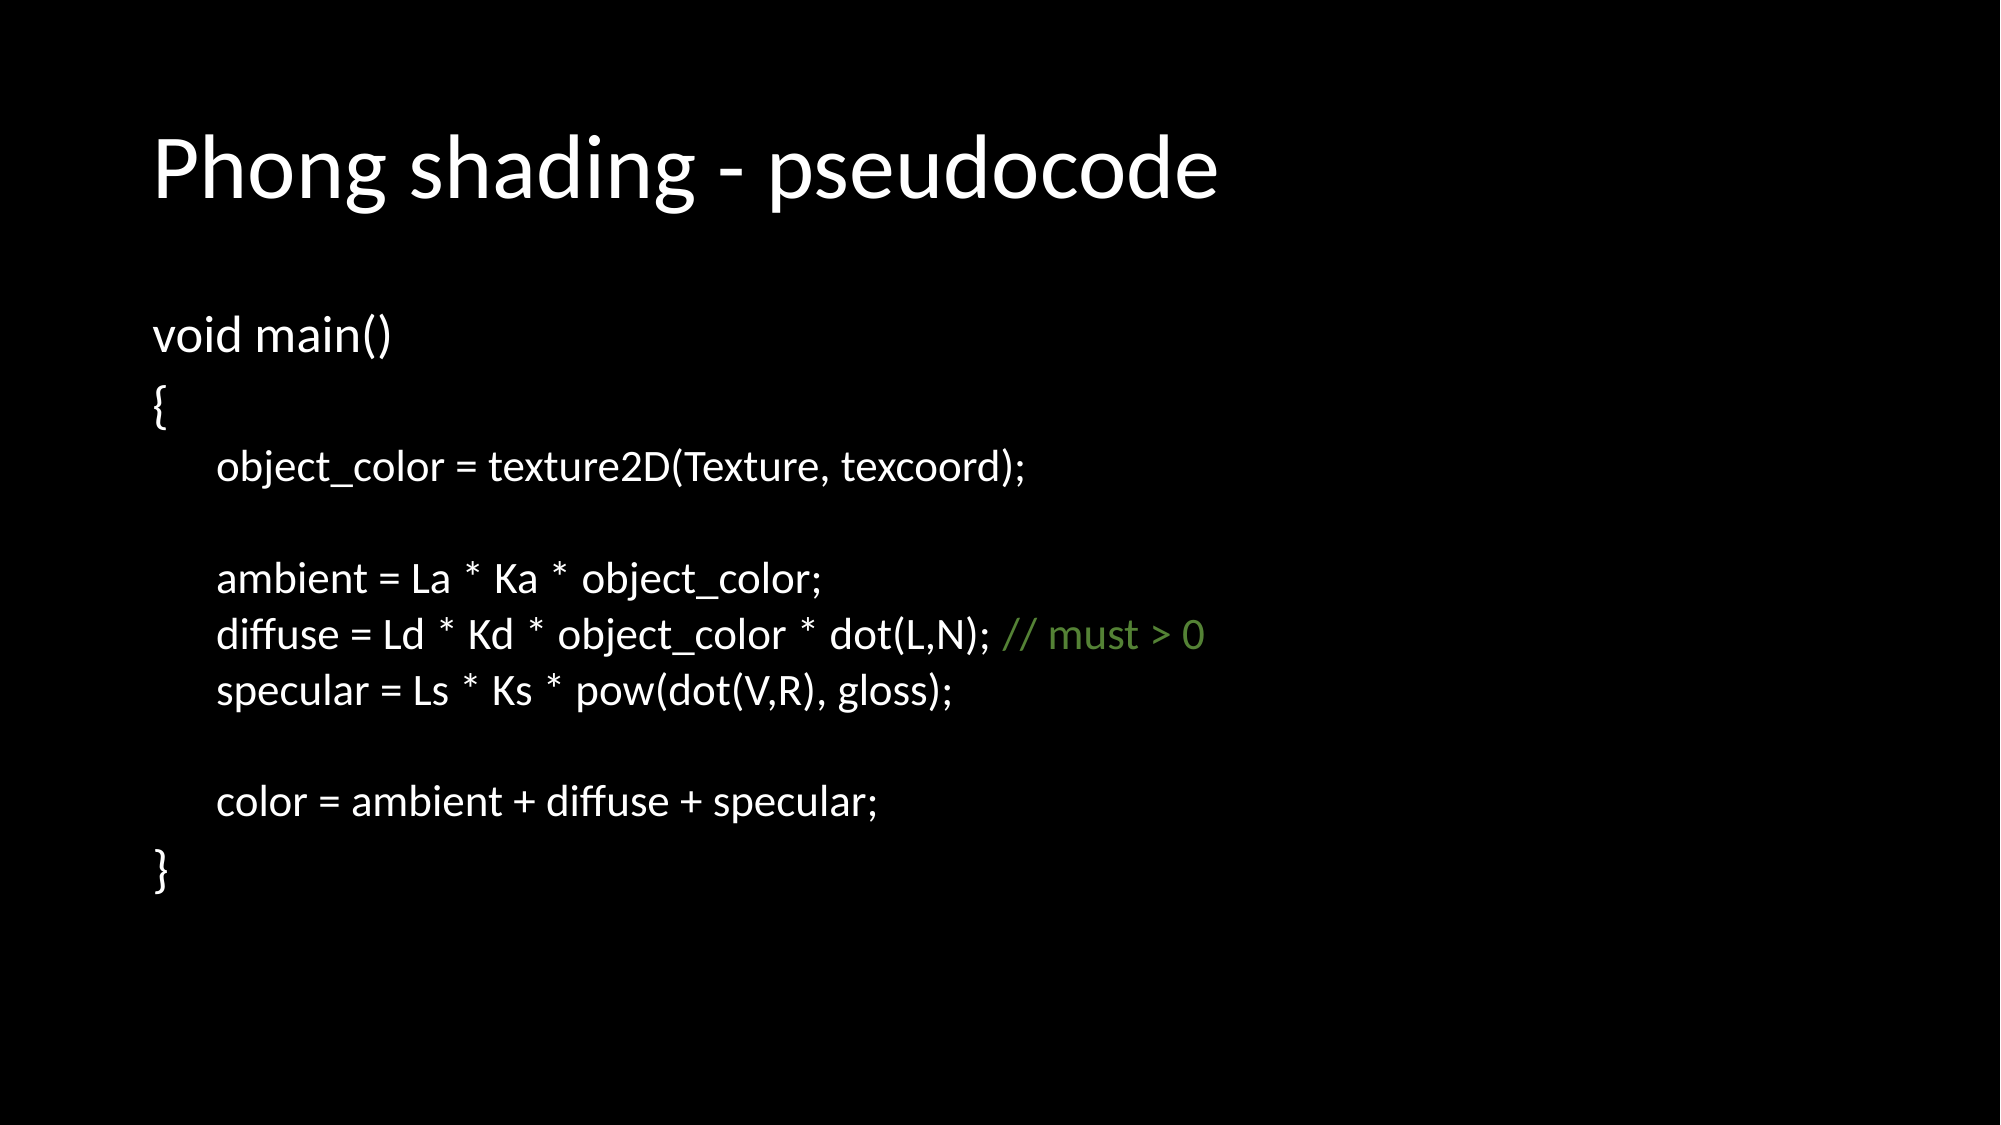

# Phong shading - pseudocode
void main()
{
object_color = texture2D(Texture, texcoord);

ambient = La * Ka * object_color;
diffuse = Ld * Kd * object_color * dot(L,N); // must > 0
specular = Ls * Ks * pow(dot(V,R), gloss);

color = ambient + diffuse + specular;
}